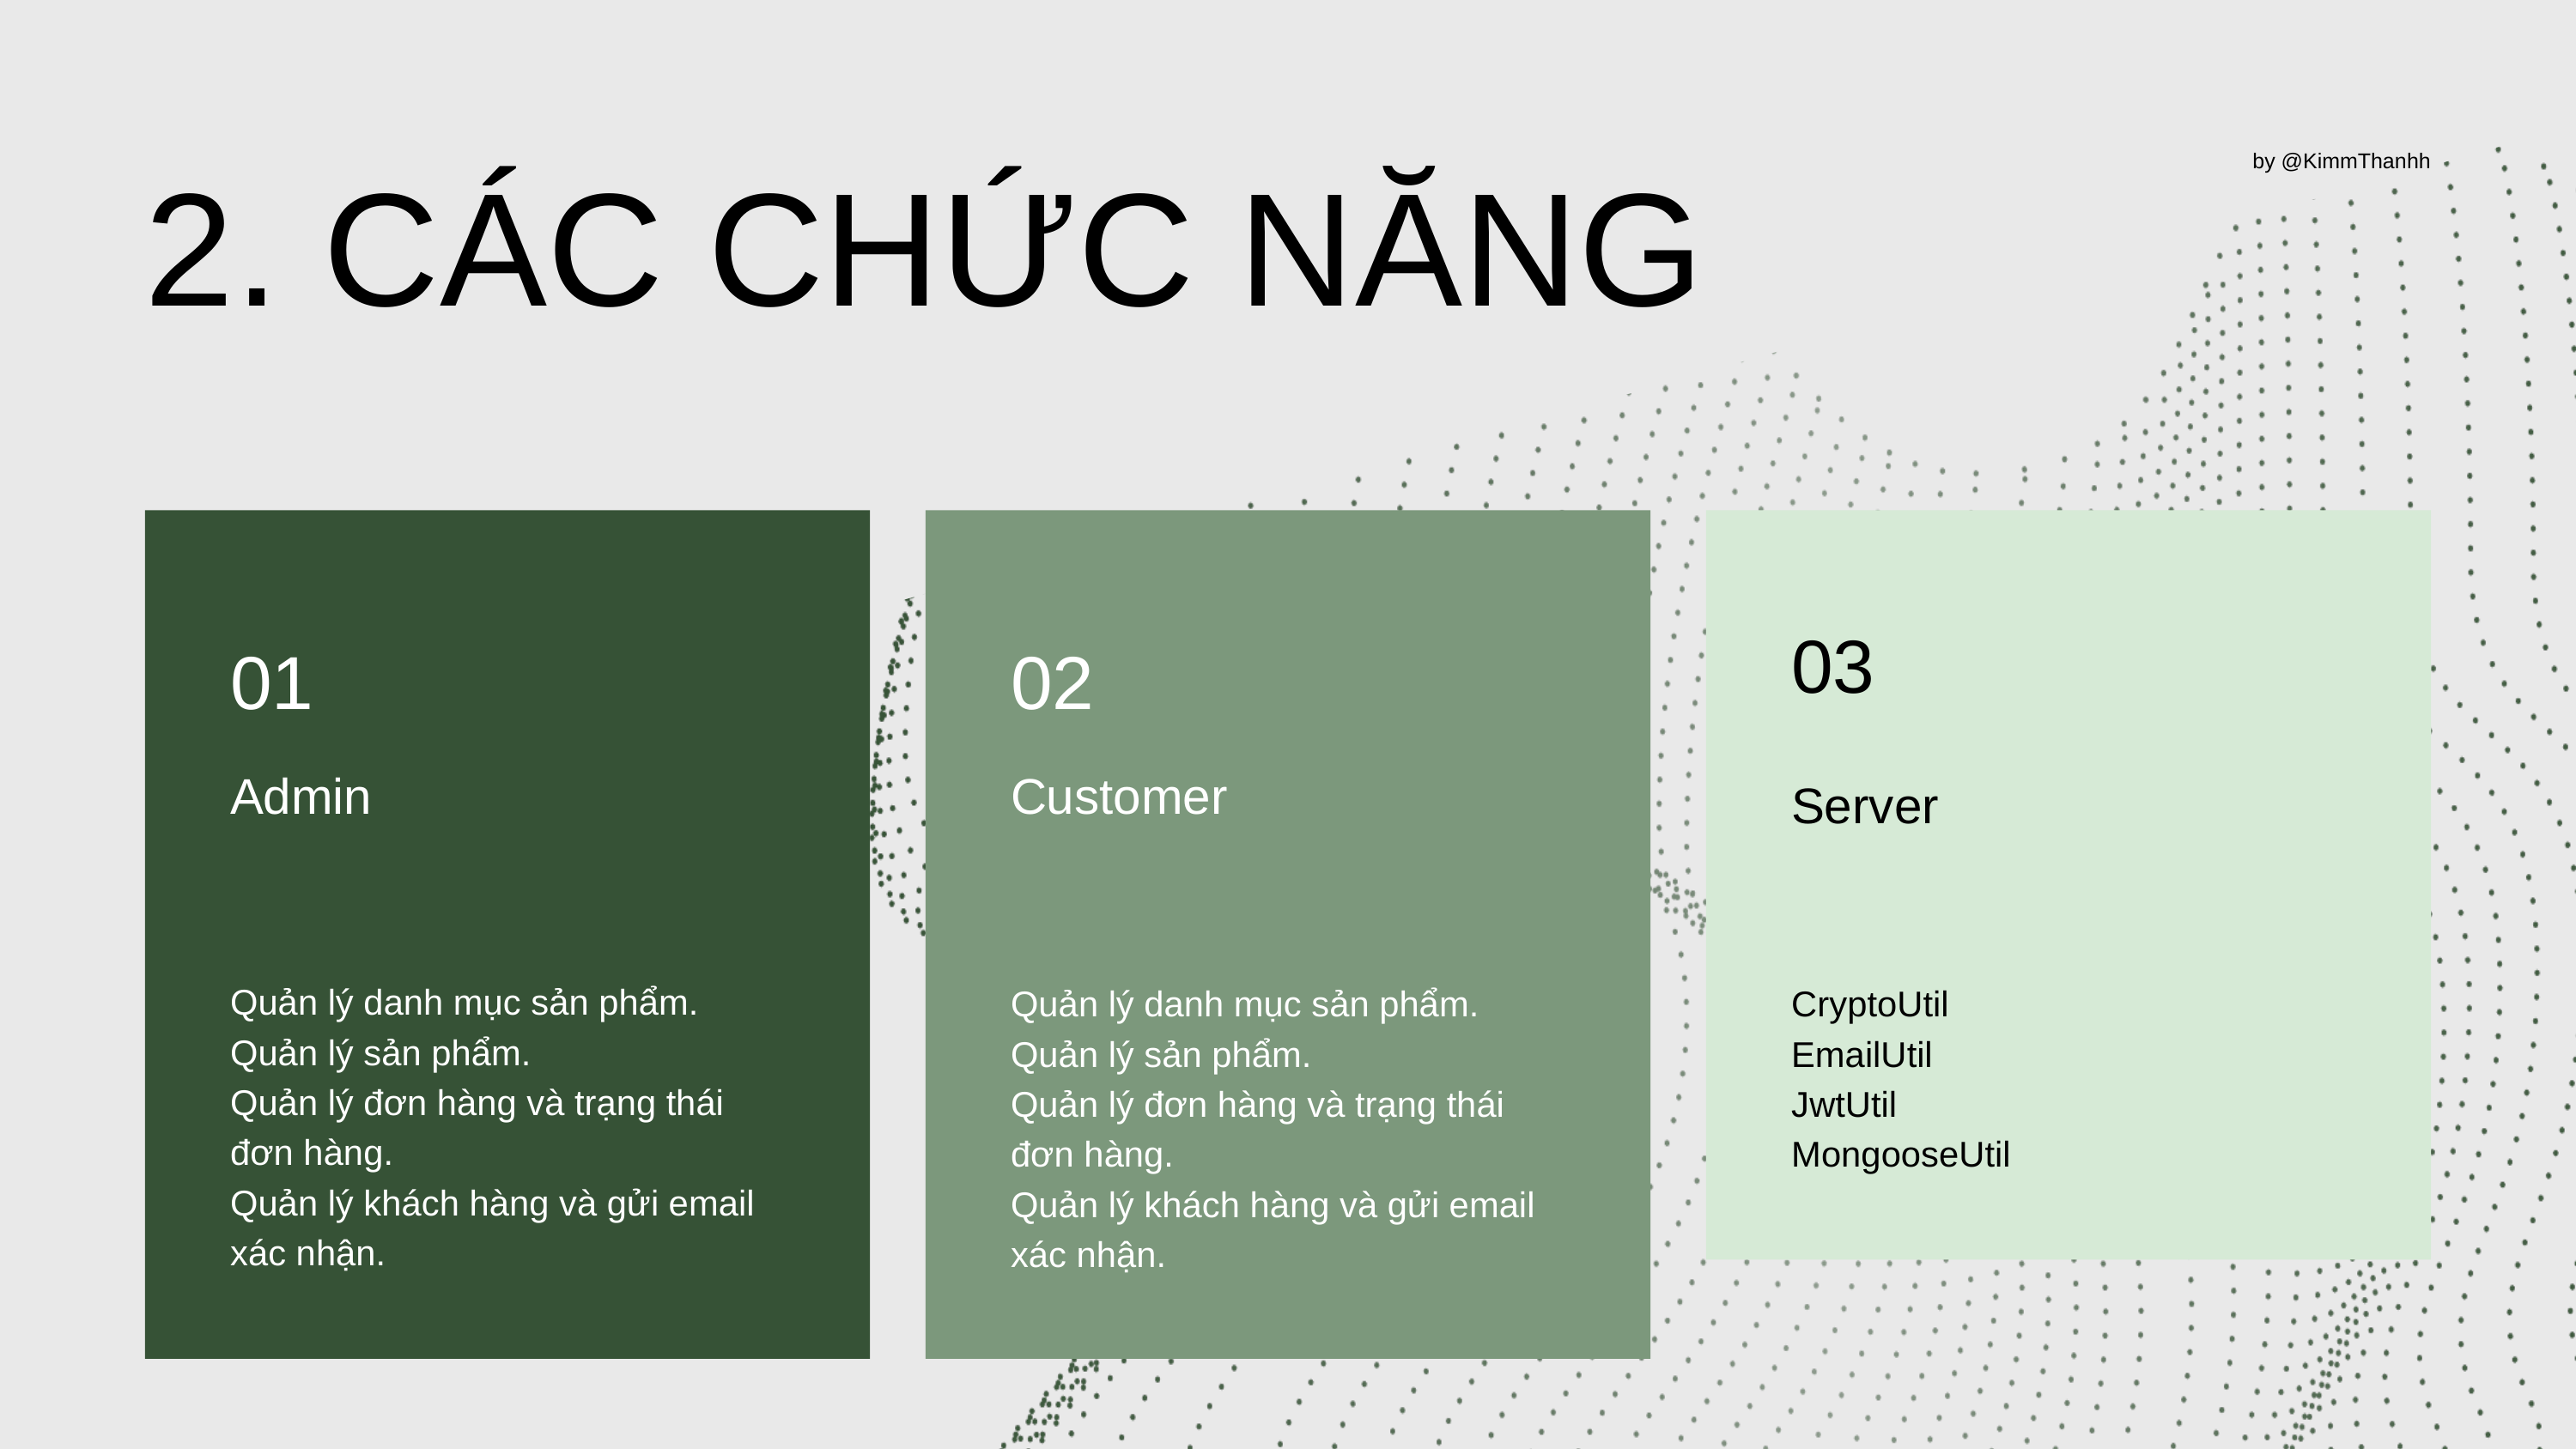

2. CÁC CHỨC NĂNG
by @KimmThanhh

02
Customer
Quản lý danh mục sản phẩm.
Quản lý sản phẩm.
Quản lý đơn hàng và trạng thái đơn hàng.
Quản lý khách hàng và gửi email xác nhận.

03
Server
CryptoUtil
EmailUtil
JwtUtil
MongooseUtil
01
Admin
Quản lý danh mục sản phẩm.
Quản lý sản phẩm.
Quản lý đơn hàng và trạng thái đơn hàng.
Quản lý khách hàng và gửi email xác nhận.